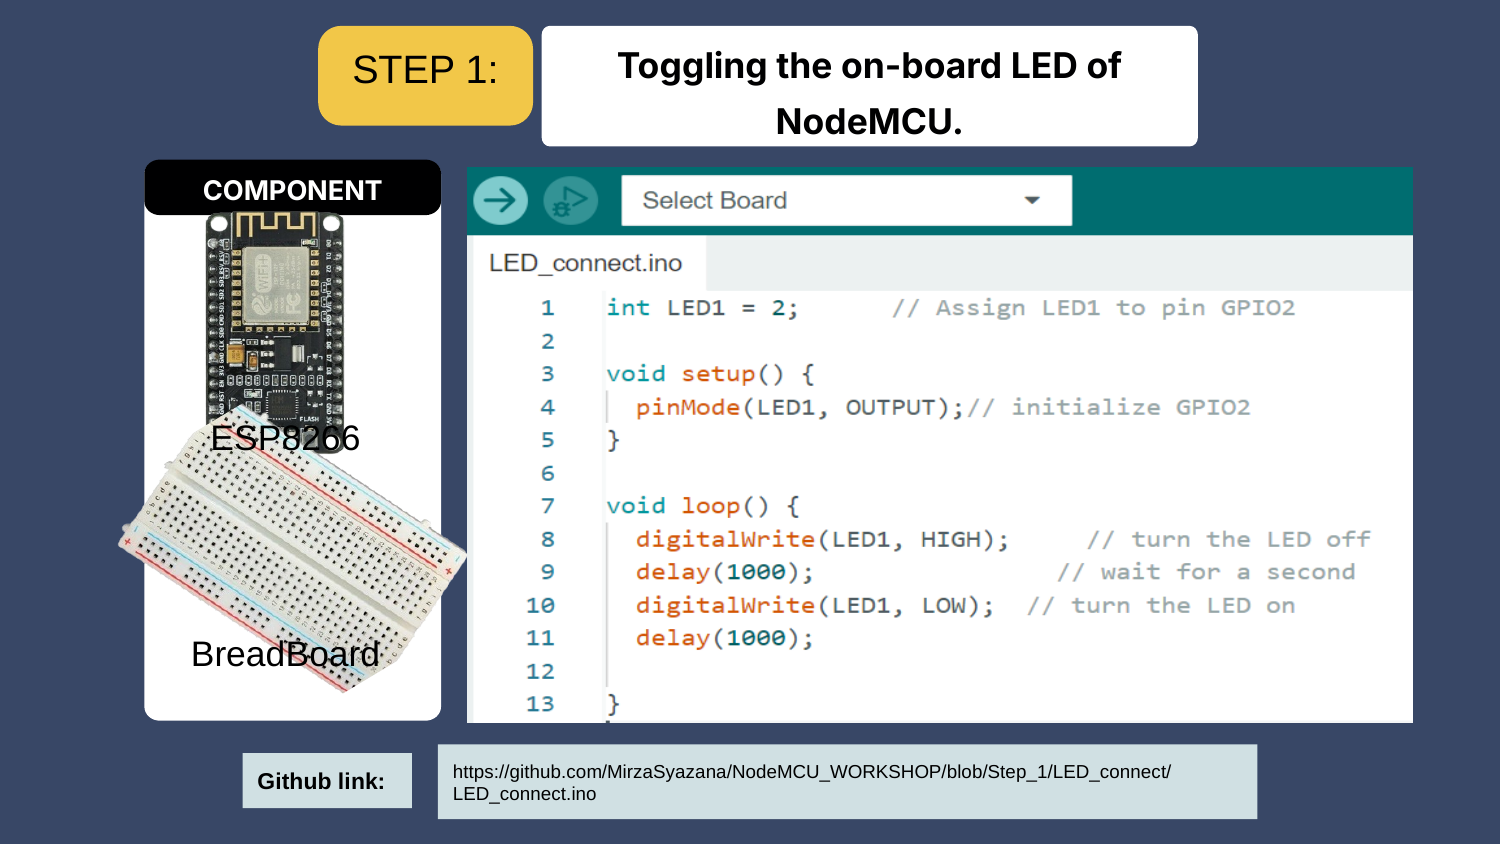

STEP 1:

Toggling the on-board LED of NodeMCU.

COMPONENT

ESP8266

BreadBoard
https://github.com/MirzaSyazana/NodeMCU_WORKSHOP/blob/Step_1/LED_connect/LED_connect.ino
Github link: